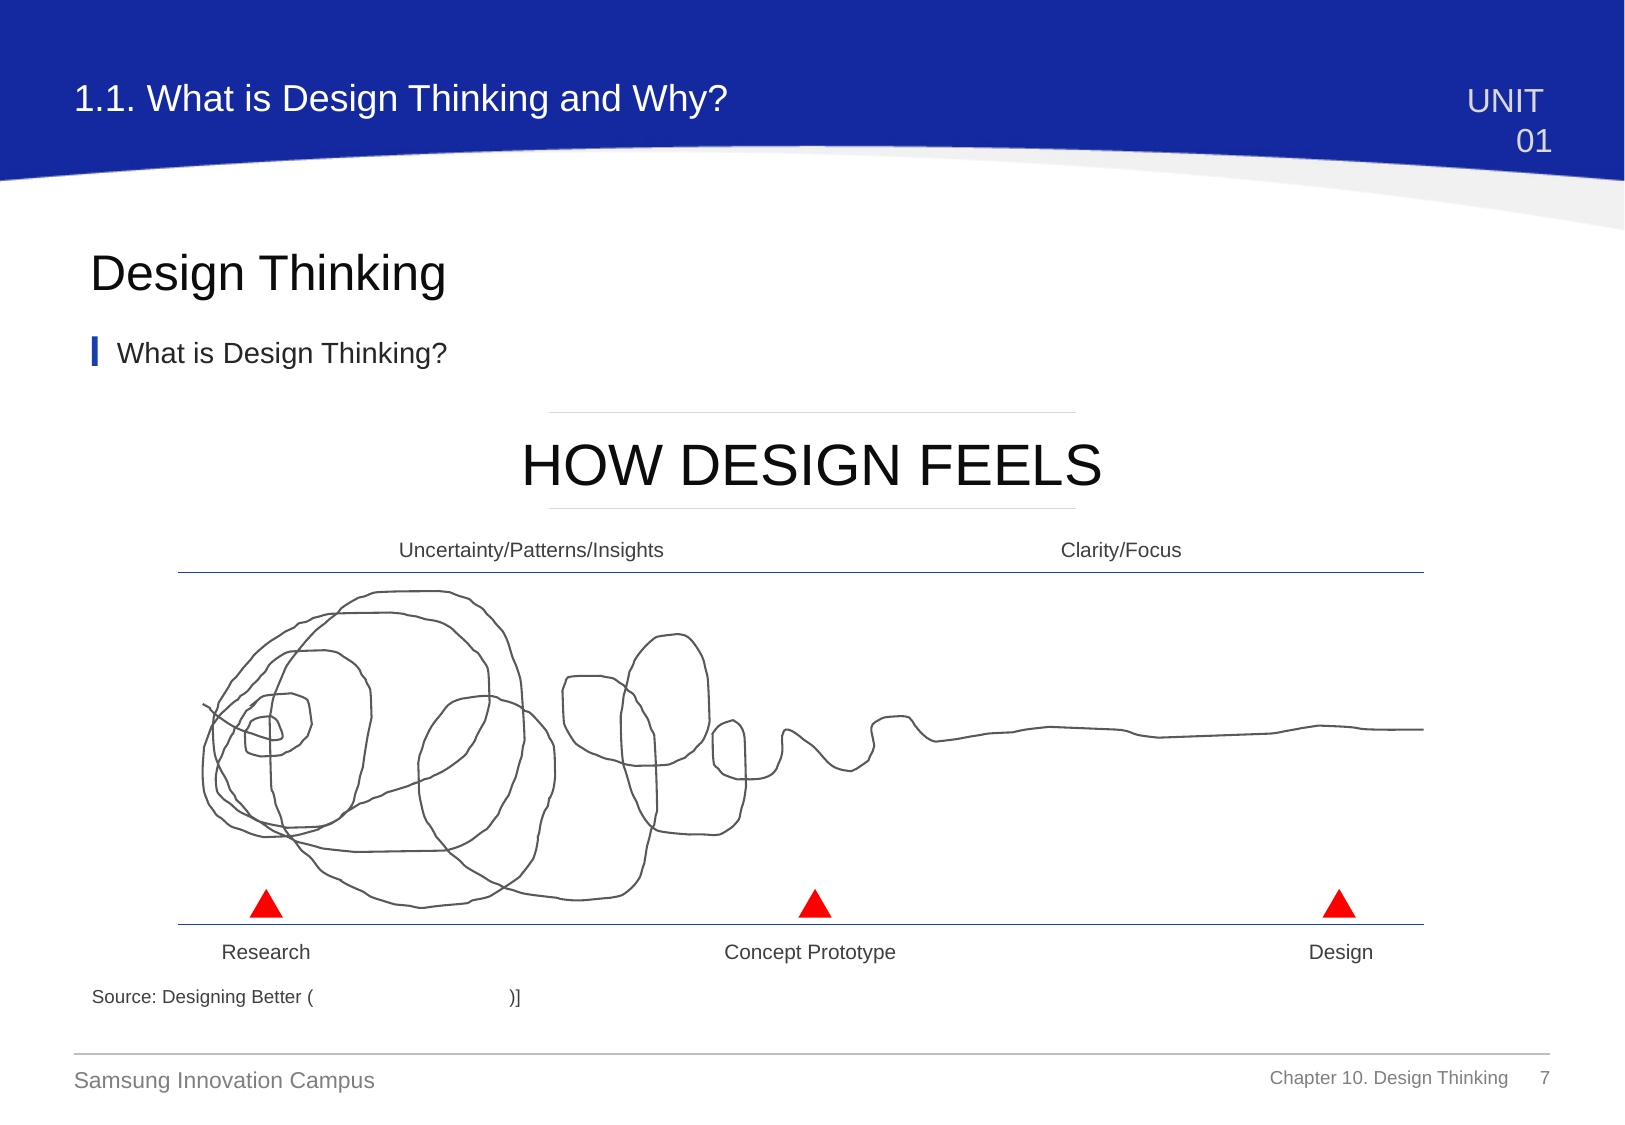

1.1. What is Design Thinking and Why?
UNIT  01
Design Thinking
What is Design Thinking?

HOW DESIGN FEELS
Uncertainty/Patterns/Insights
Clarity/Focus

Research
Concept Prototype
Design
Source: Designing Better (http://designingbetter.ca/)]